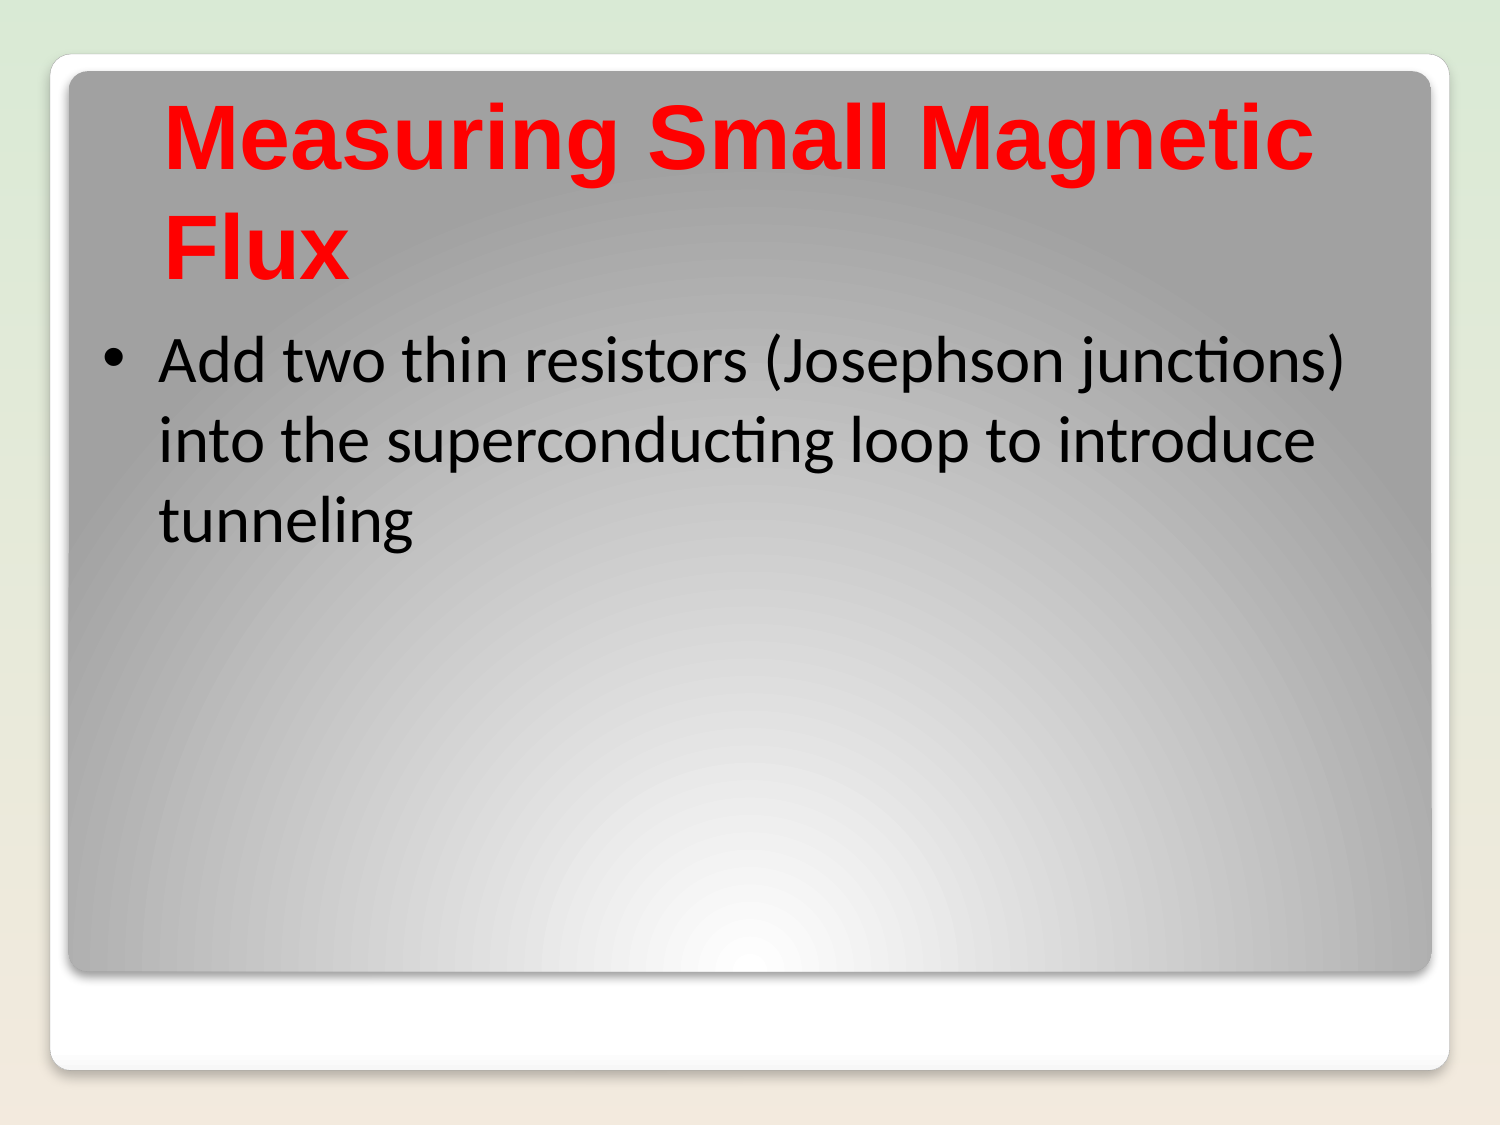

# Measuring Small Magnetic Flux
Add two thin resistors (Josephson junctions) into the superconducting loop to introduce tunneling